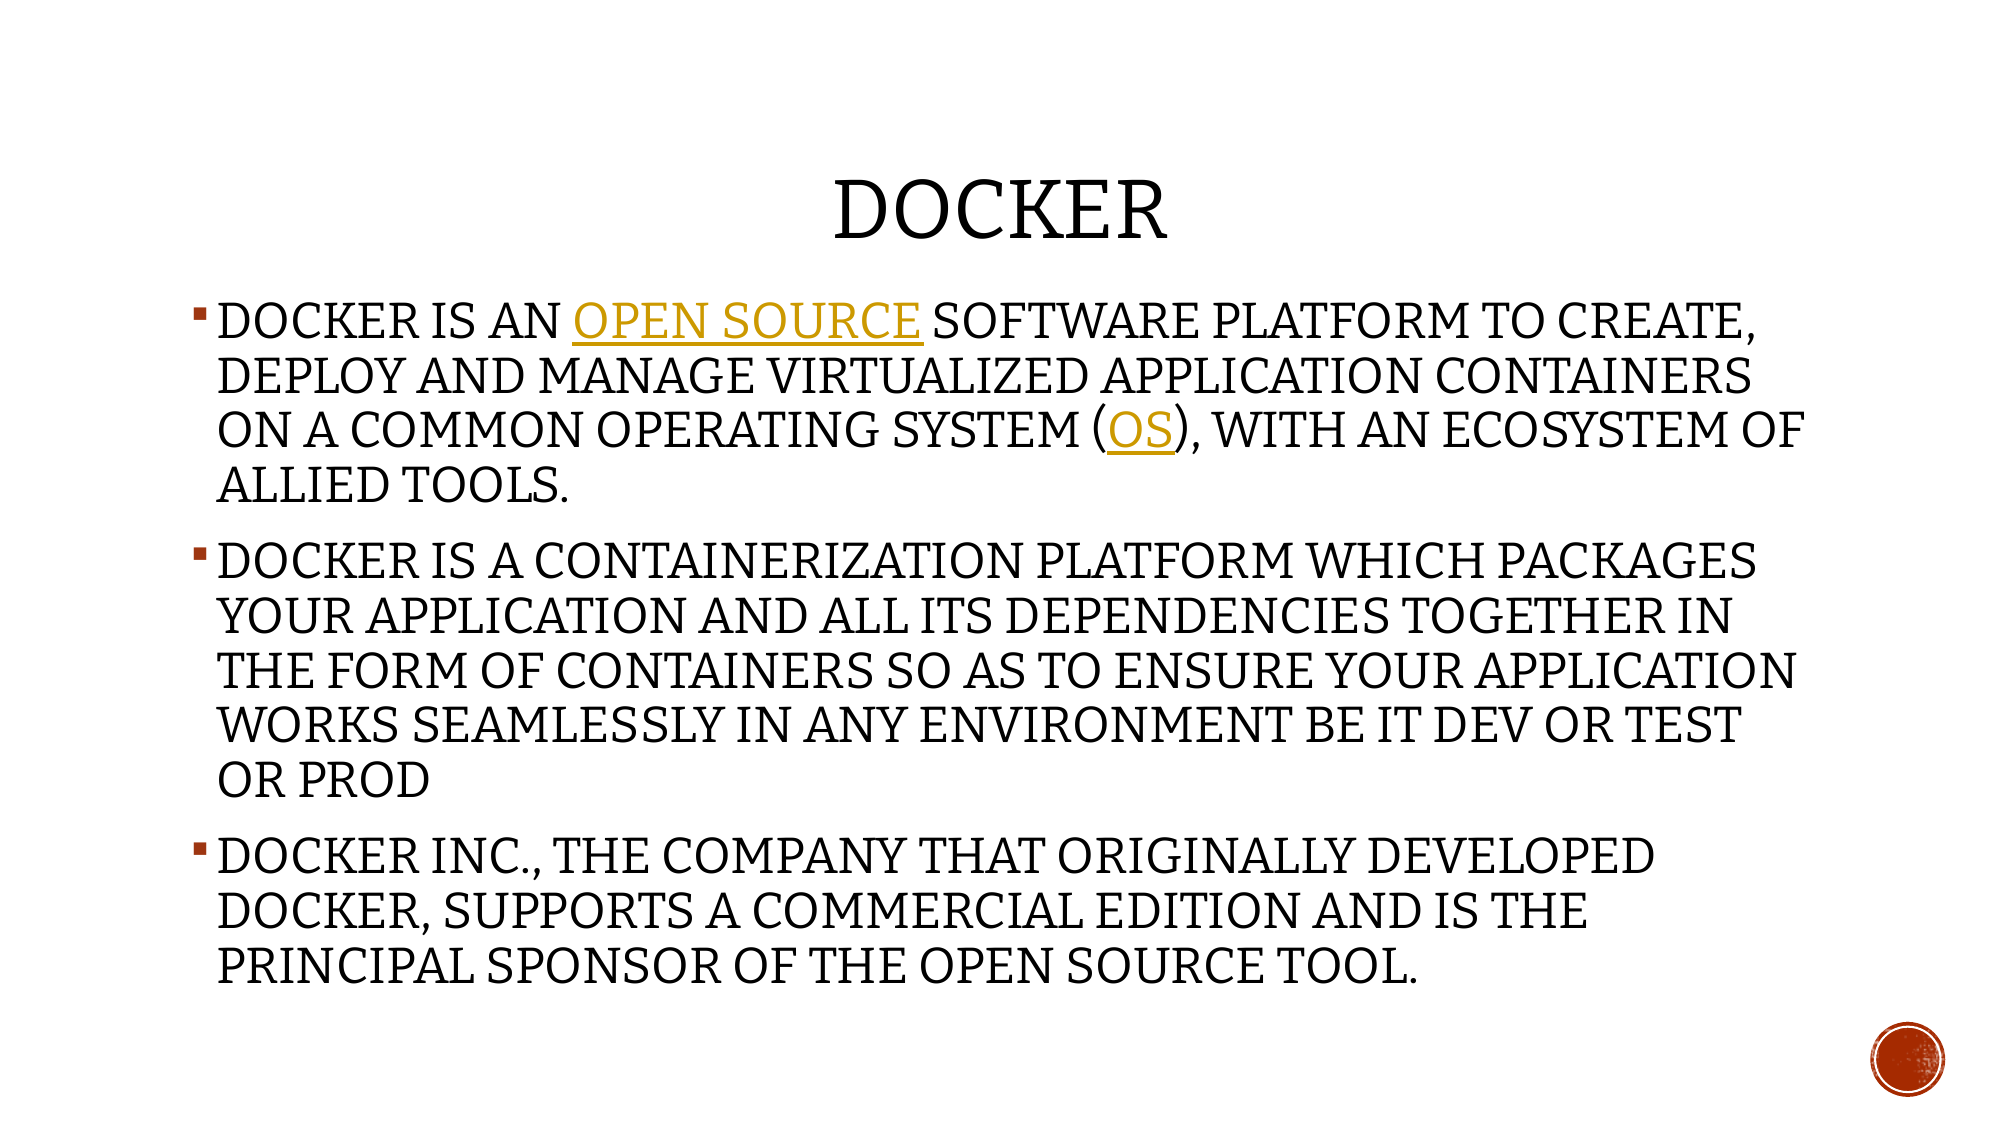

# DOCKER
Docker is an open source software platform to create, deploy and manage virtualized application containers on a common operating system (OS), with an ecosystem of allied tools.
Docker is a containerization platform which packages your application and all its dependencies together in the form of containers so as to ensure your application works seamlessly in any environment be it dev or test or prod
Docker Inc., the company that originally developed Docker, supports a commercial edition and is the principal sponsor of the open source tool.